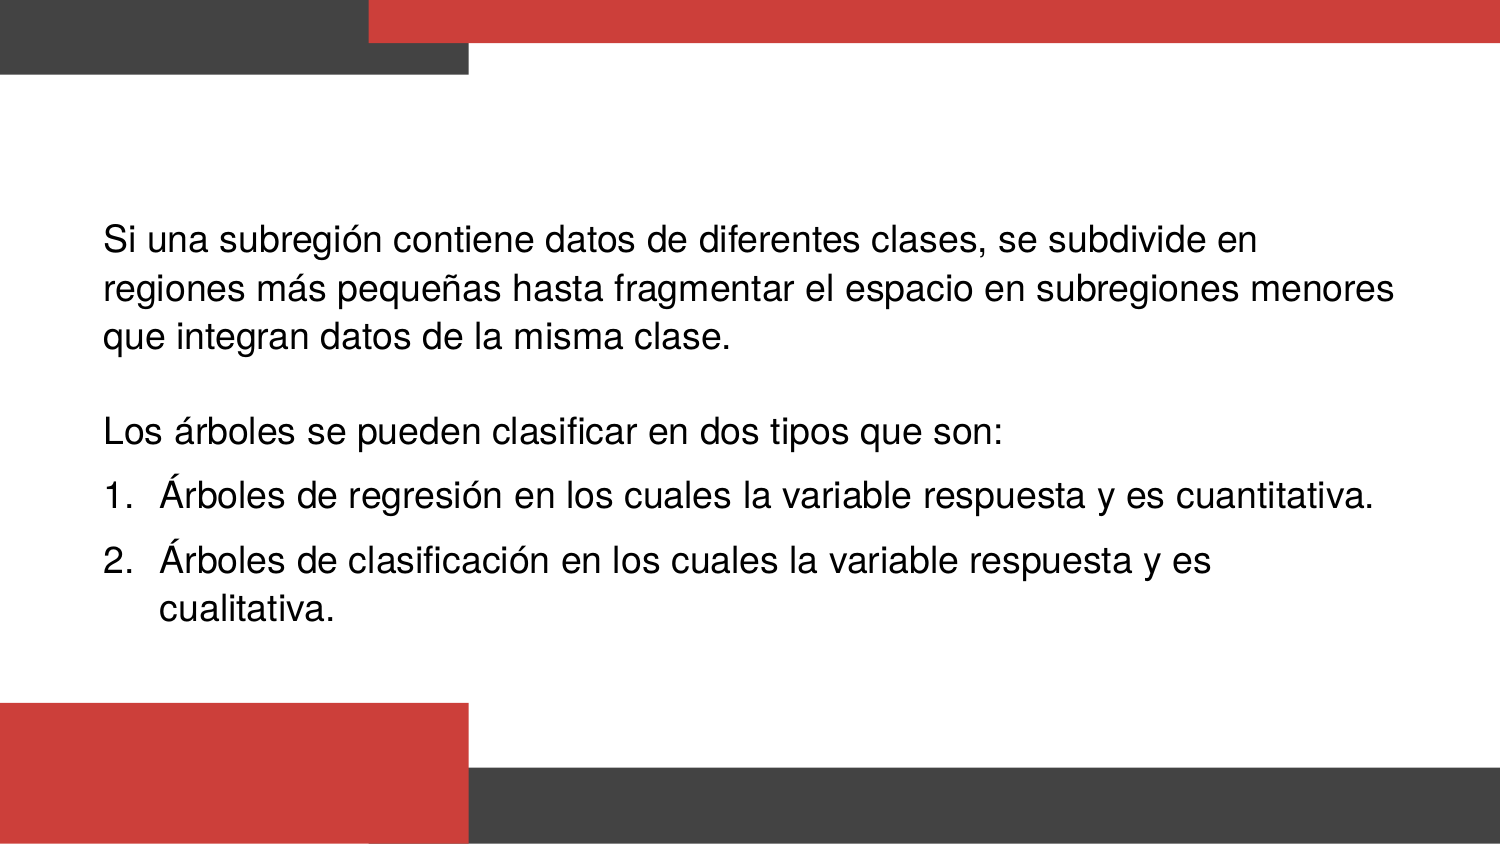

Si una subregión contiene datos de diferentes clases, se subdivide en regiones más pequeñas hasta fragmentar el espacio en subregiones menores que integran datos de la misma clase.
Los árboles se pueden clasificar en dos tipos que son:
Árboles de regresión en los cuales la variable respuesta y es cuantitativa.
Árboles de clasificación en los cuales la variable respuesta y es cualitativa.